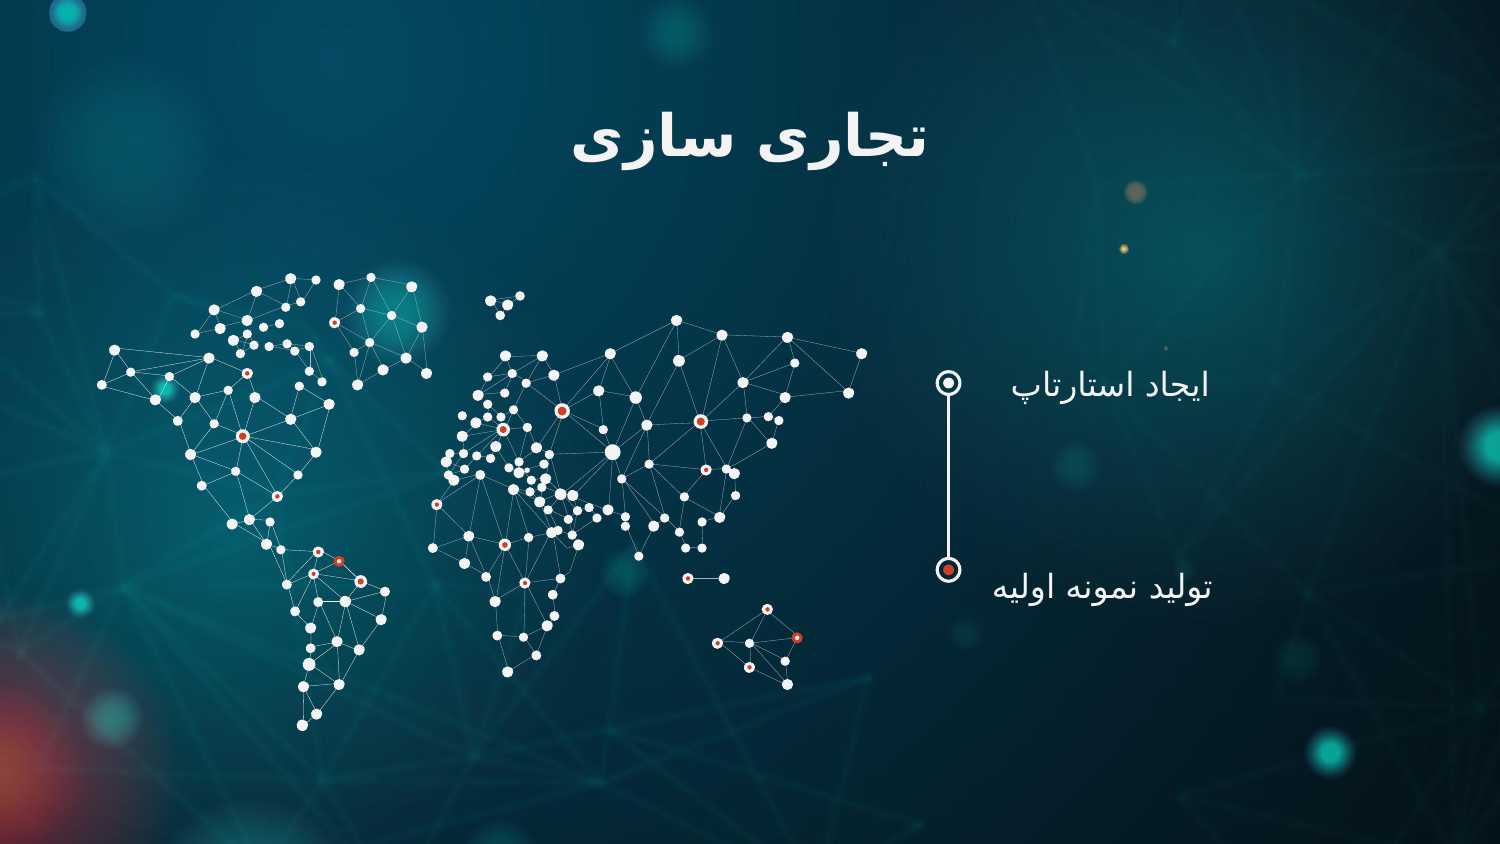

تجاری سازی

ایجاد استارتاپ

تولید نمونه اولیه